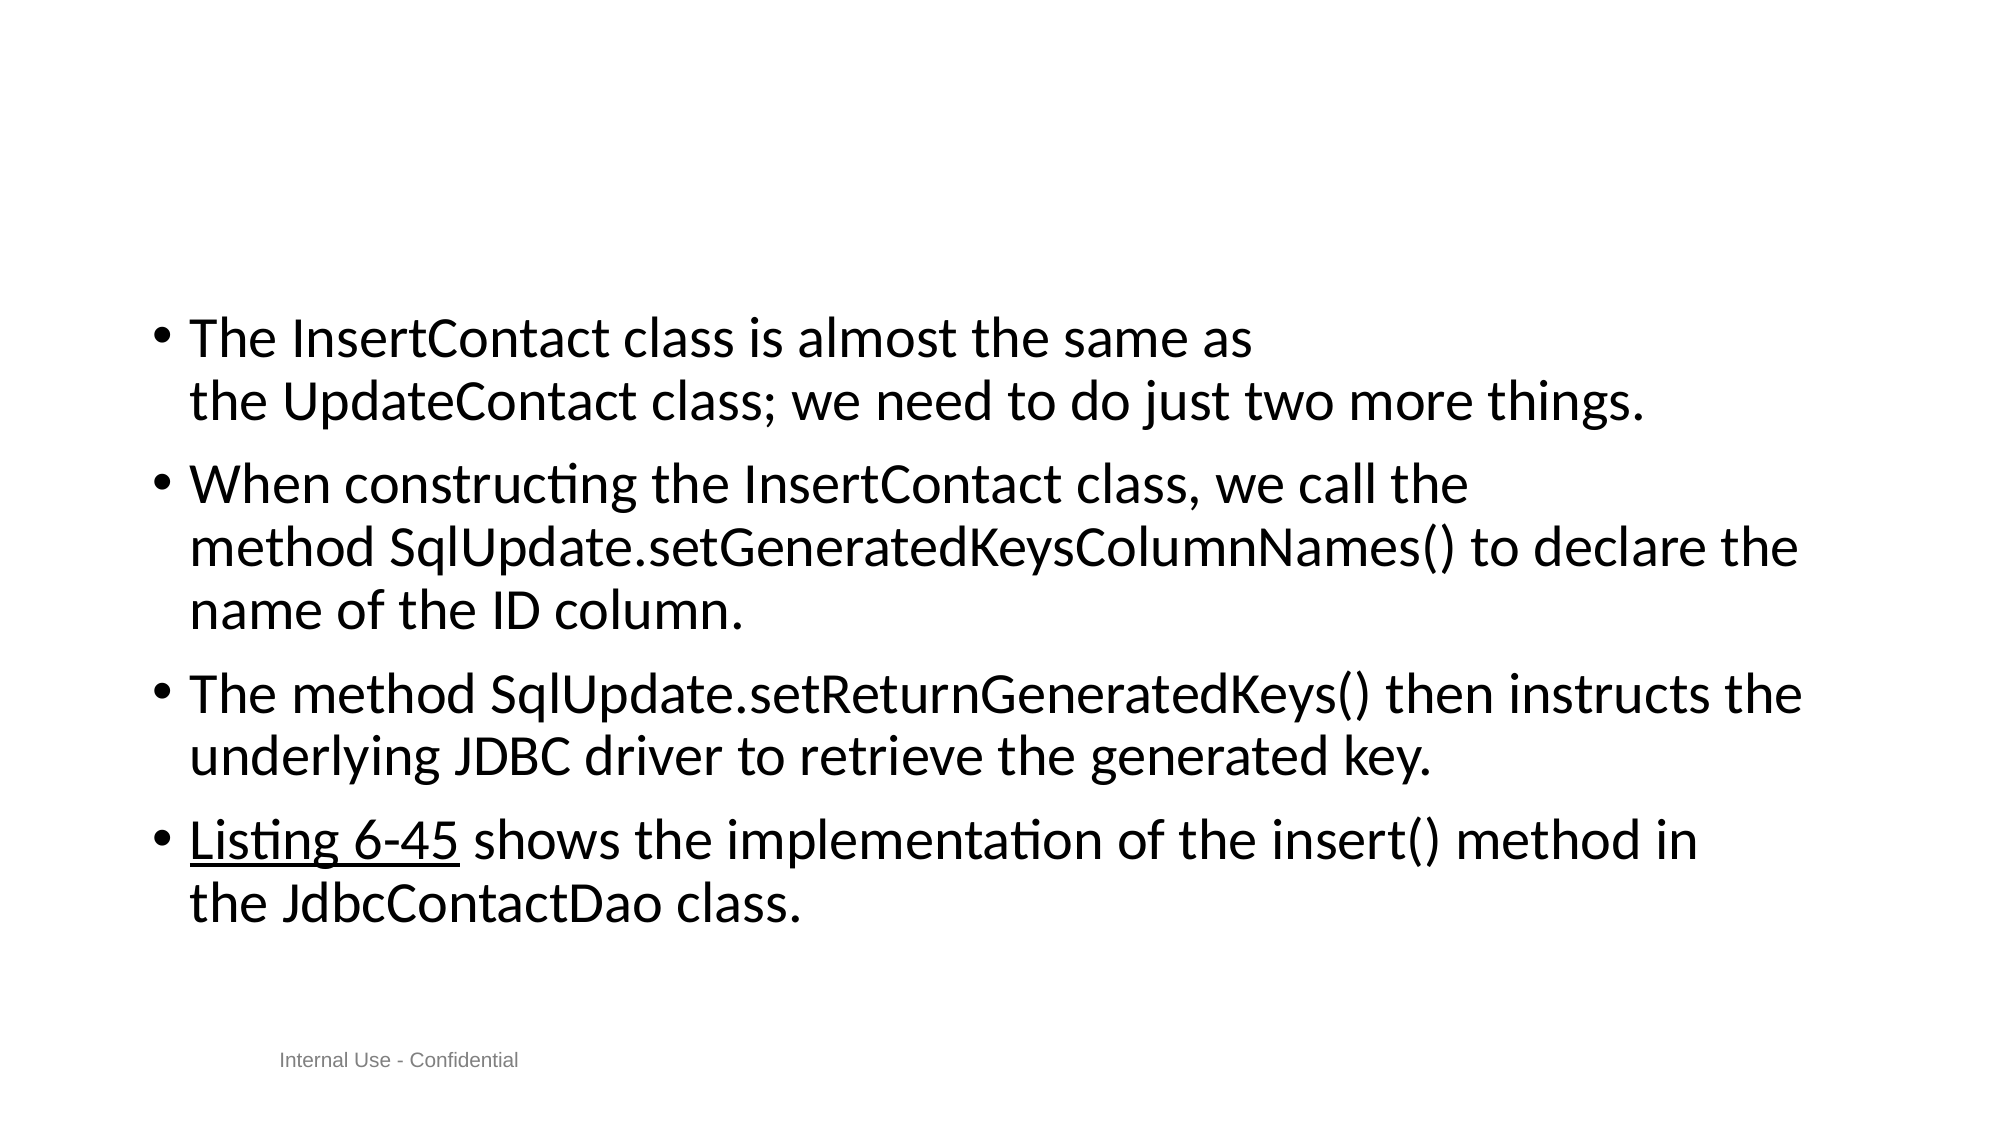

#
The InsertContact class is almost the same as the UpdateContact class; we need to do just two more things.
When constructing the InsertContact class, we call the method SqlUpdate.setGeneratedKeysColumnNames() to declare the name of the ID column.
The method SqlUpdate.setReturnGeneratedKeys() then instructs the underlying JDBC driver to retrieve the generated key.
Listing 6-45 shows the implementation of the insert() method in the JdbcContactDao class.